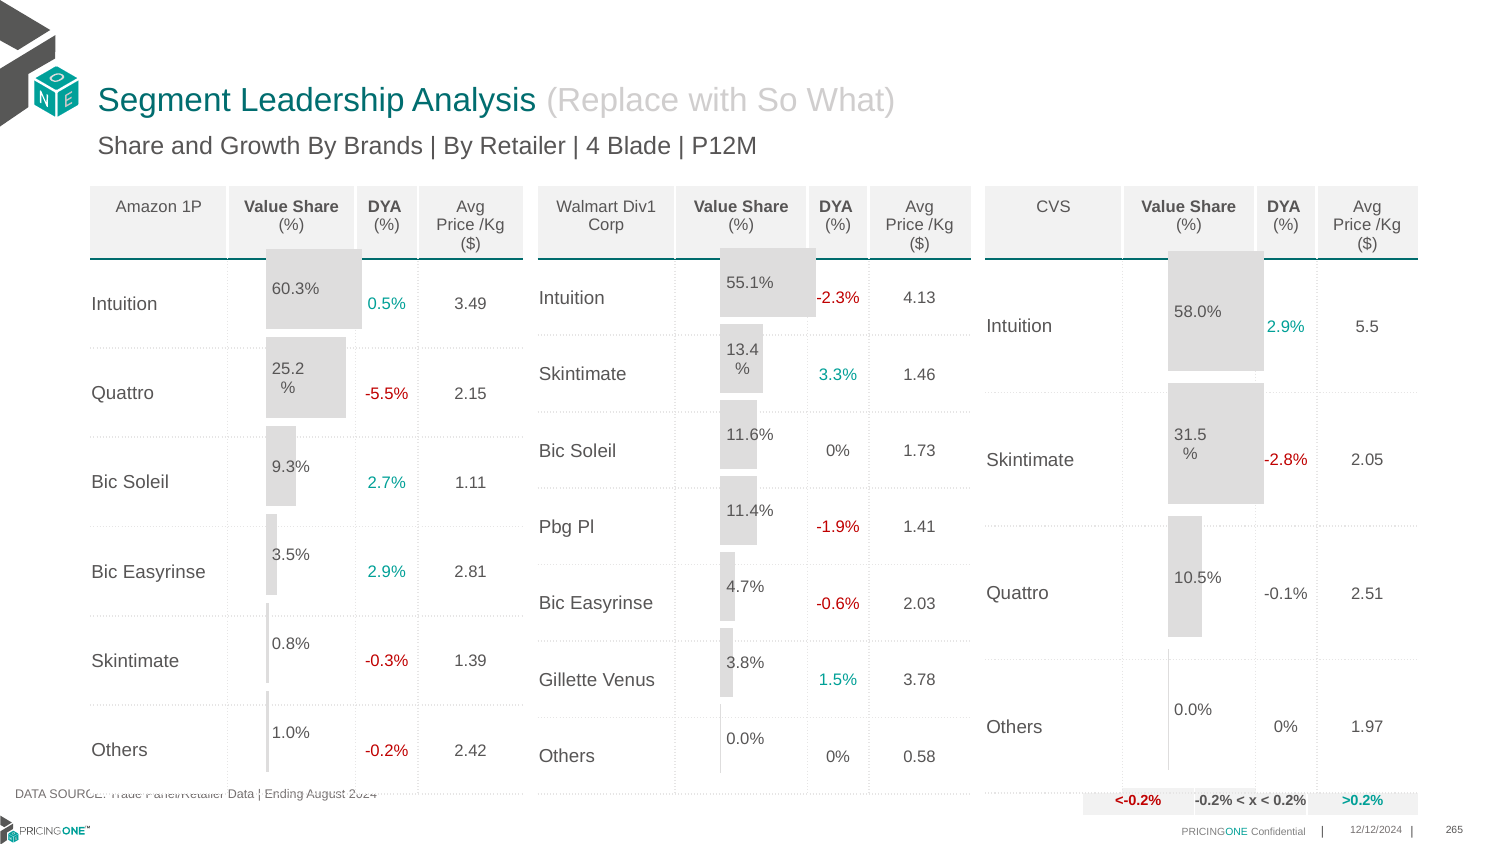

# Segment Leadership Analysis (Replace with So What)
Share and Growth By Brands | By Retailer | 4 Blade | P12M
| Walmart Div1 Corp | Value Share (%) | DYA (%) | Avg Price /Kg ($) |
| --- | --- | --- | --- |
| Intuition |  | -2.3% | 4.13 |
| Skintimate |  | 3.3% | 1.46 |
| Bic Soleil |  | 0% | 1.73 |
| Pbg Pl |  | -1.9% | 1.41 |
| Bic Easyrinse |  | -0.6% | 2.03 |
| Gillette Venus |  | 1.5% | 3.78 |
| Others |  | 0% | 0.58 |
| Amazon 1P | Value Share (%) | DYA (%) | Avg Price /Kg ($) |
| --- | --- | --- | --- |
| Intuition |  | 0.5% | 3.49 |
| Quattro |  | -5.5% | 2.15 |
| Bic Soleil |  | 2.7% | 1.11 |
| Bic Easyrinse |  | 2.9% | 2.81 |
| Skintimate |  | -0.3% | 1.39 |
| Others |  | -0.2% | 2.42 |
| CVS | Value Share (%) | DYA (%) | Avg Price /Kg ($) |
| --- | --- | --- | --- |
| Intuition |  | 2.9% | 5.5 |
| Skintimate |  | -2.8% | 2.05 |
| Quattro |  | -0.1% | 2.51 |
| Others |  | 0% | 1.97 |

### Chart

| Category | Amazon 1P | 4 Blade |
|---|---|
|  | 0.6030051239461439 |

### Chart

| Category | Walmart Div1 Corp | 4 Blade |
|---|---|
|  | 0.5514095117367792 |

### Chart

| Category | CVS | 4 Blade |
|---|---|
|  | 0.5795022869373767 |
DATA SOURCE: Trade Panel/Retailer Data | Ending August 2024
| <-0.2% | -0.2% < x < 0.2% | >0.2% |
| --- | --- | --- |

12/12/2024
265